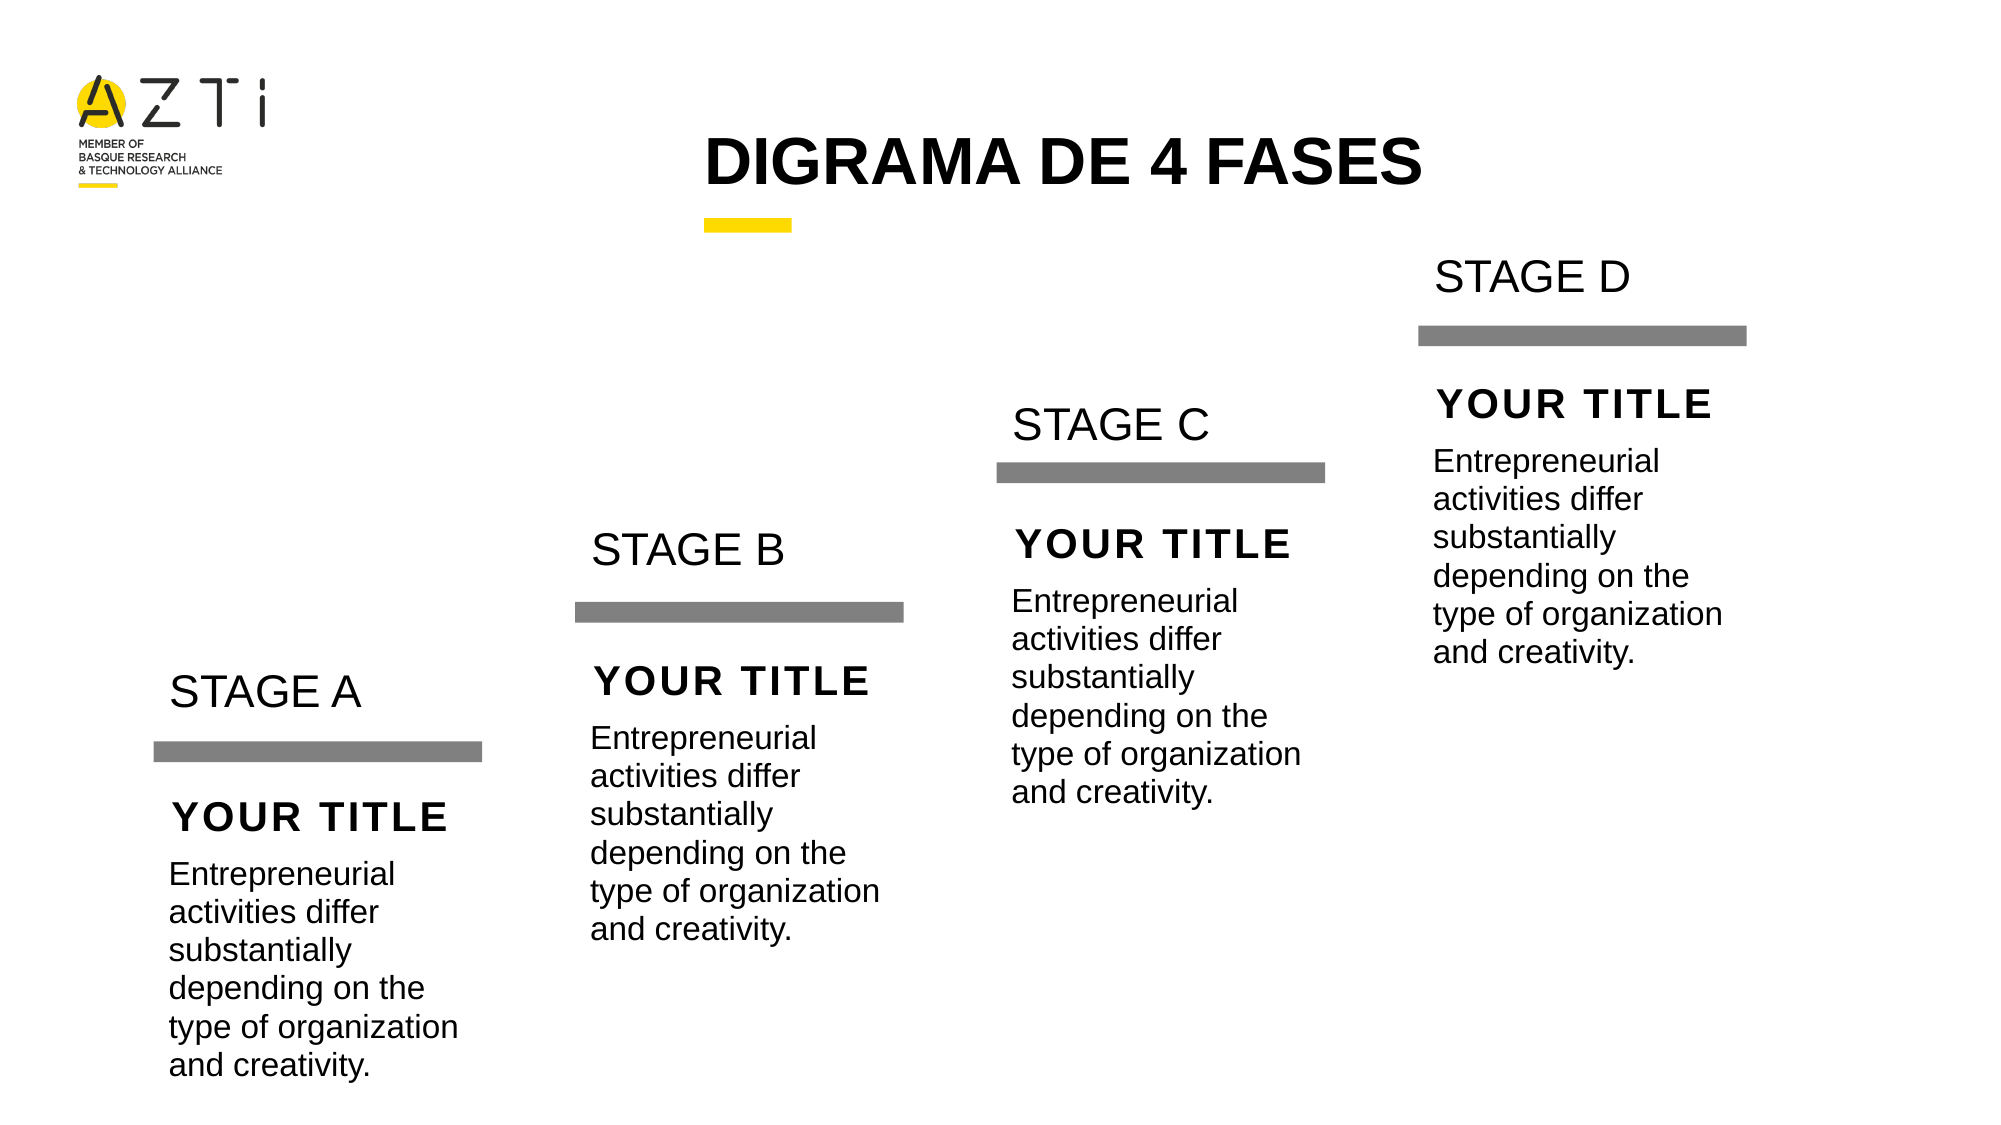

DIGRAMA DE 4 FASES

STAGE D

YOUR TITLE
STAGE C
Entrepreneurial activities differ substantially depending on the type of organization and creativity.

YOUR TITLE
STAGE B
Entrepreneurial activities differ substantially depending on the type of organization and creativity.

YOUR TITLE
STAGE A
Entrepreneurial activities differ substantially depending on the type of organization and creativity.

YOUR TITLE
Entrepreneurial activities differ substantially depending on the type of organization and creativity.